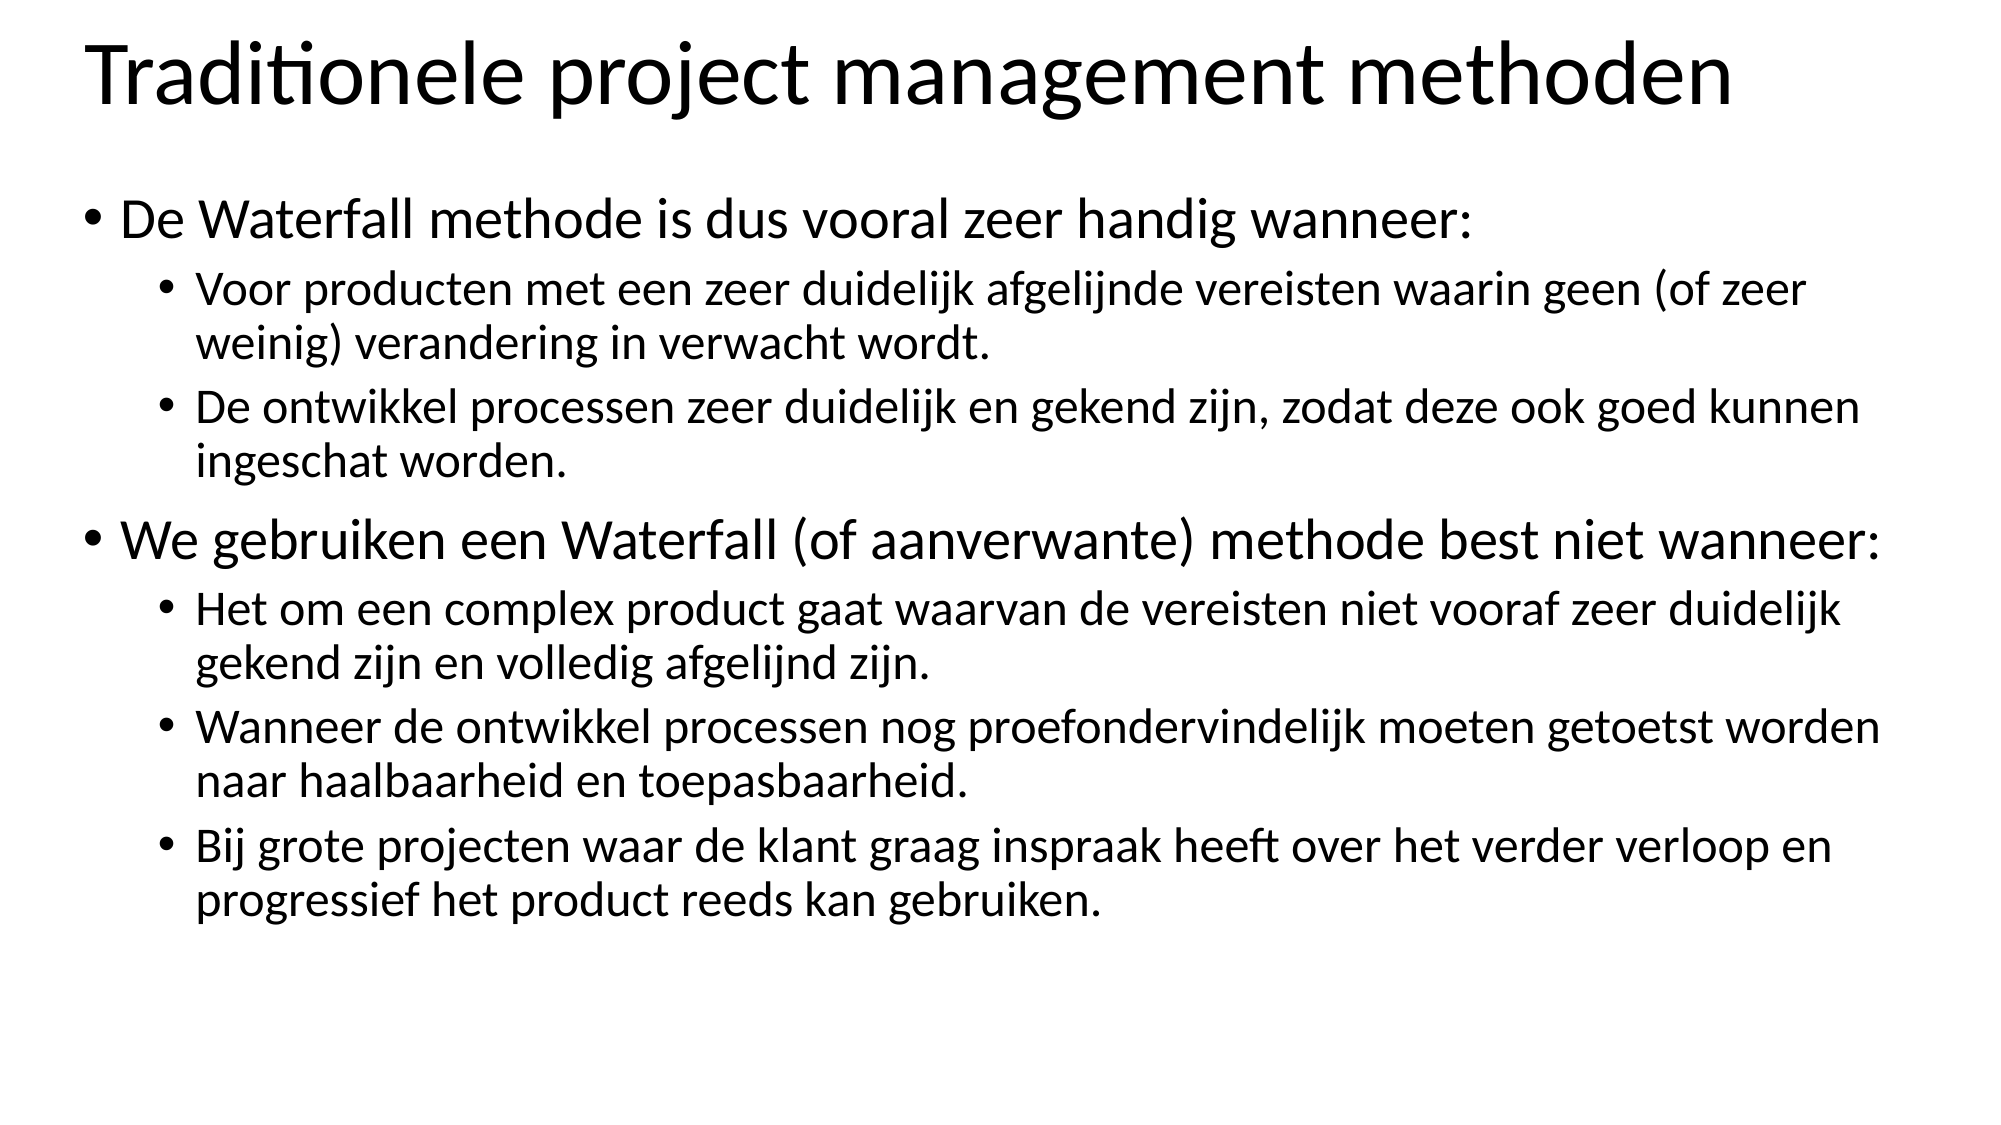

# Traditionele project management methoden
De Waterfall methode is dus vooral zeer handig wanneer:
Voor producten met een zeer duidelijk afgelijnde vereisten waarin geen (of zeer weinig) verandering in verwacht wordt.
De ontwikkel processen zeer duidelijk en gekend zijn, zodat deze ook goed kunnen ingeschat worden.
We gebruiken een Waterfall (of aanverwante) methode best niet wanneer:
Het om een complex product gaat waarvan de vereisten niet vooraf zeer duidelijk gekend zijn en volledig afgelijnd zijn.
Wanneer de ontwikkel processen nog proefondervindelijk moeten getoetst worden naar haalbaarheid en toepasbaarheid.
Bij grote projecten waar de klant graag inspraak heeft over het verder verloop en progressief het product reeds kan gebruiken.